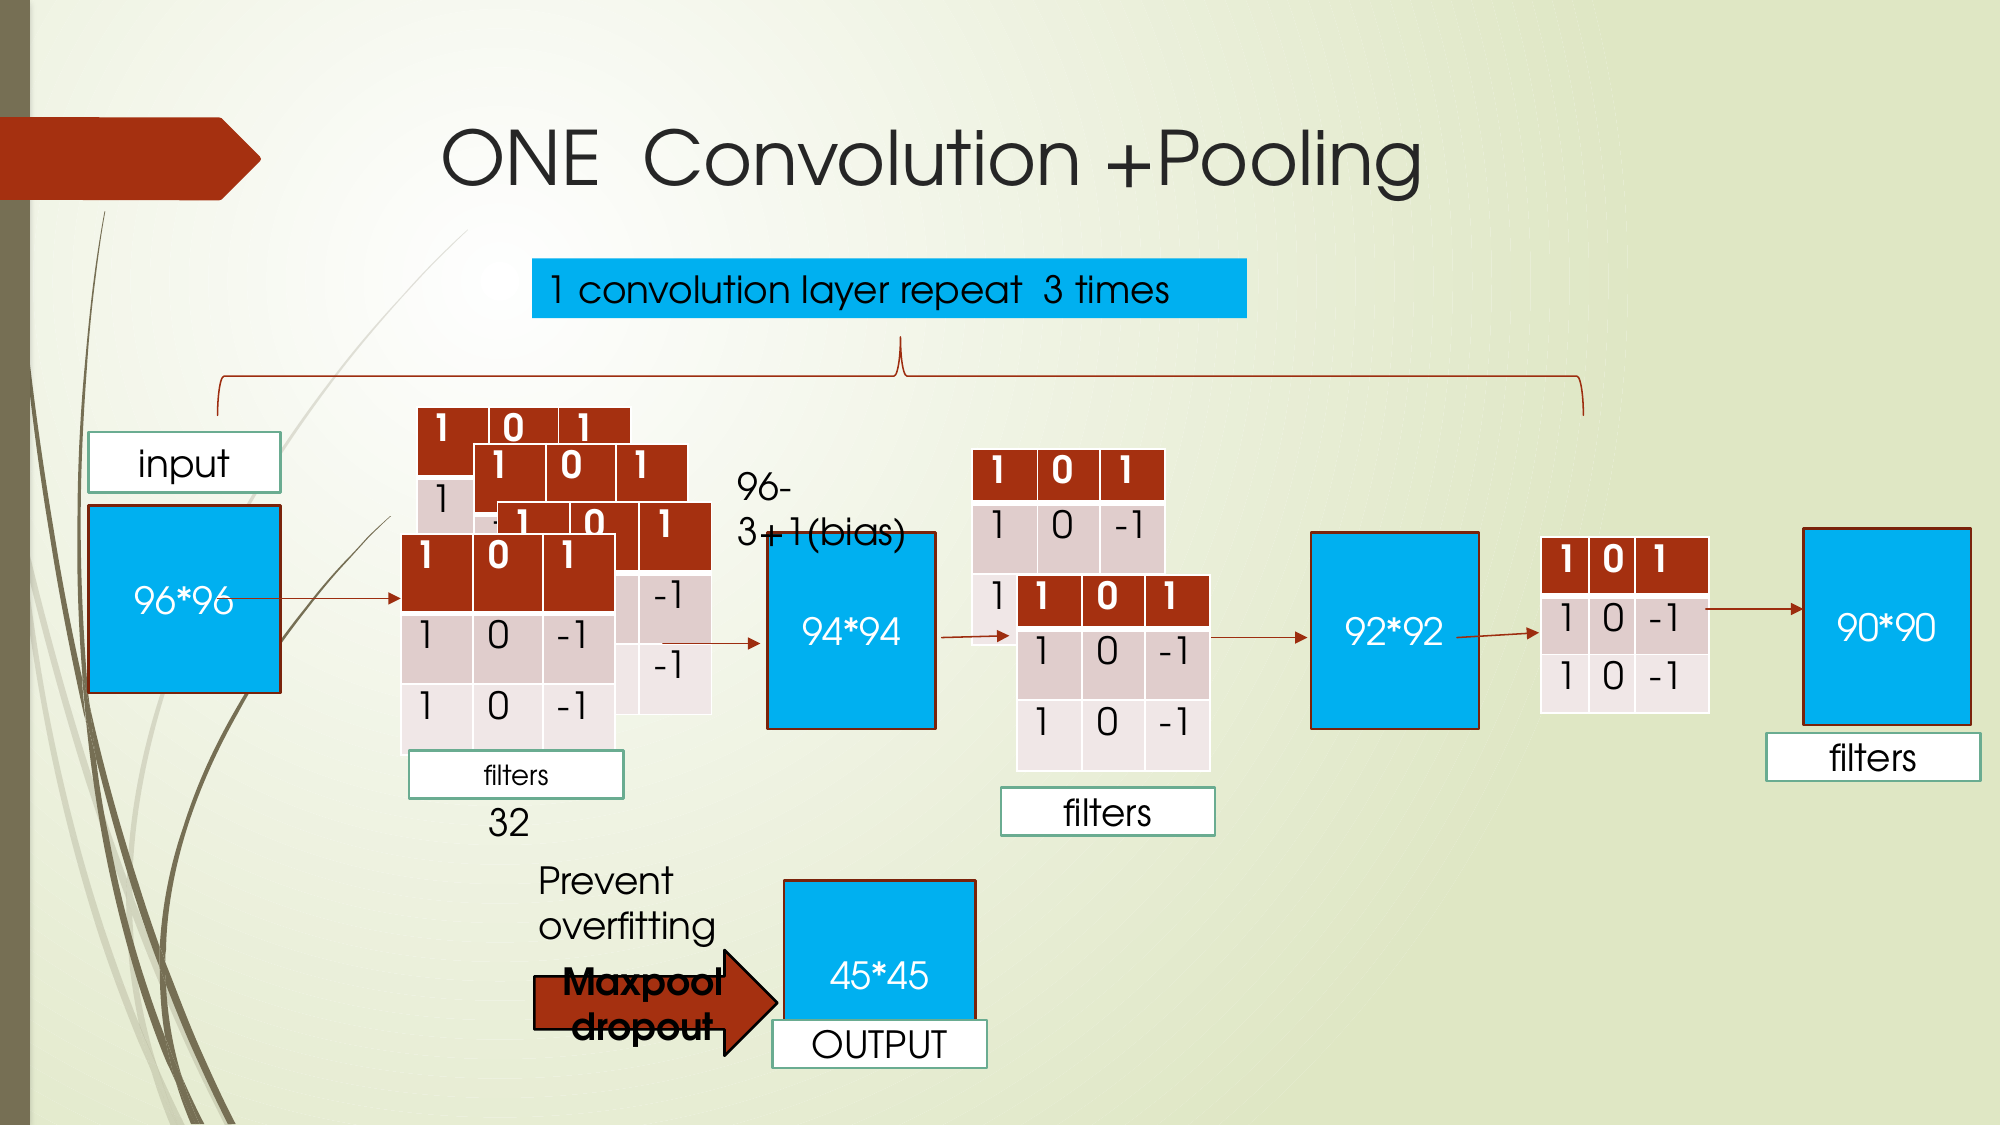

# ONE  Convolution +Pooling
1 convolution layer repeat  3 times
| 1 | 0 | 1 |
| --- | --- | --- |
| 1 | 0 | -1 |
| 1 | 0 | -1 |
input
| 1 | 0 | 1 |
| --- | --- | --- |
| 1 | 0 | -1 |
| 1 | 0 | -1 |
| 1 | 0 | 1 |
| --- | --- | --- |
| 1 | 0 | -1 |
| 1 | 0 | -1 |
96-3+1(bias)
| 1 | 0 | 1 |
| --- | --- | --- |
| 1 | 0 | -1 |
| 1 | 0 | -1 |
96*96
90*90
94*94
92*92
| 1 | 0 | 1 |
| --- | --- | --- |
| 1 | 0 | -1 |
| 1 | 0 | -1 |
| 1 | 0 | 1 |
| --- | --- | --- |
| 1 | 0 | -1 |
| 1 | 0 | -1 |
| 1 | 0 | 1 |
| --- | --- | --- |
| 1 | 0 | -1 |
| 1 | 0 | -1 |
filters
filters
filters
32
Prevent overfitting
45*45

Maxpool
dropout

OUTPUT